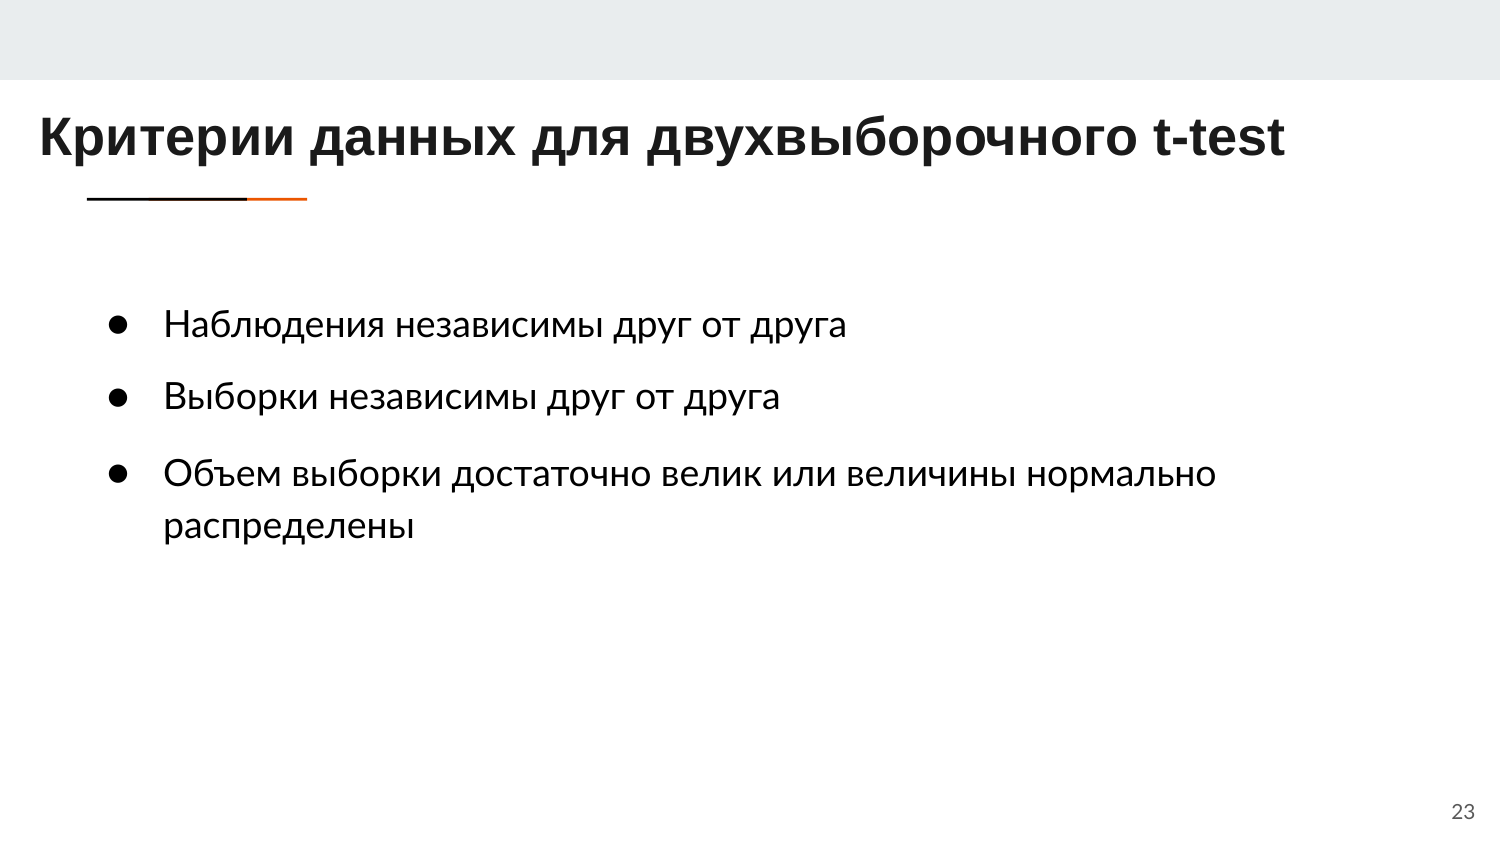

# Критерии данных для двухвыборочного t-test
Наблюдения независимы друг от друга
Выборки независимы друг от друга
Объем выборки достаточно велик или величины нормально распределены
23